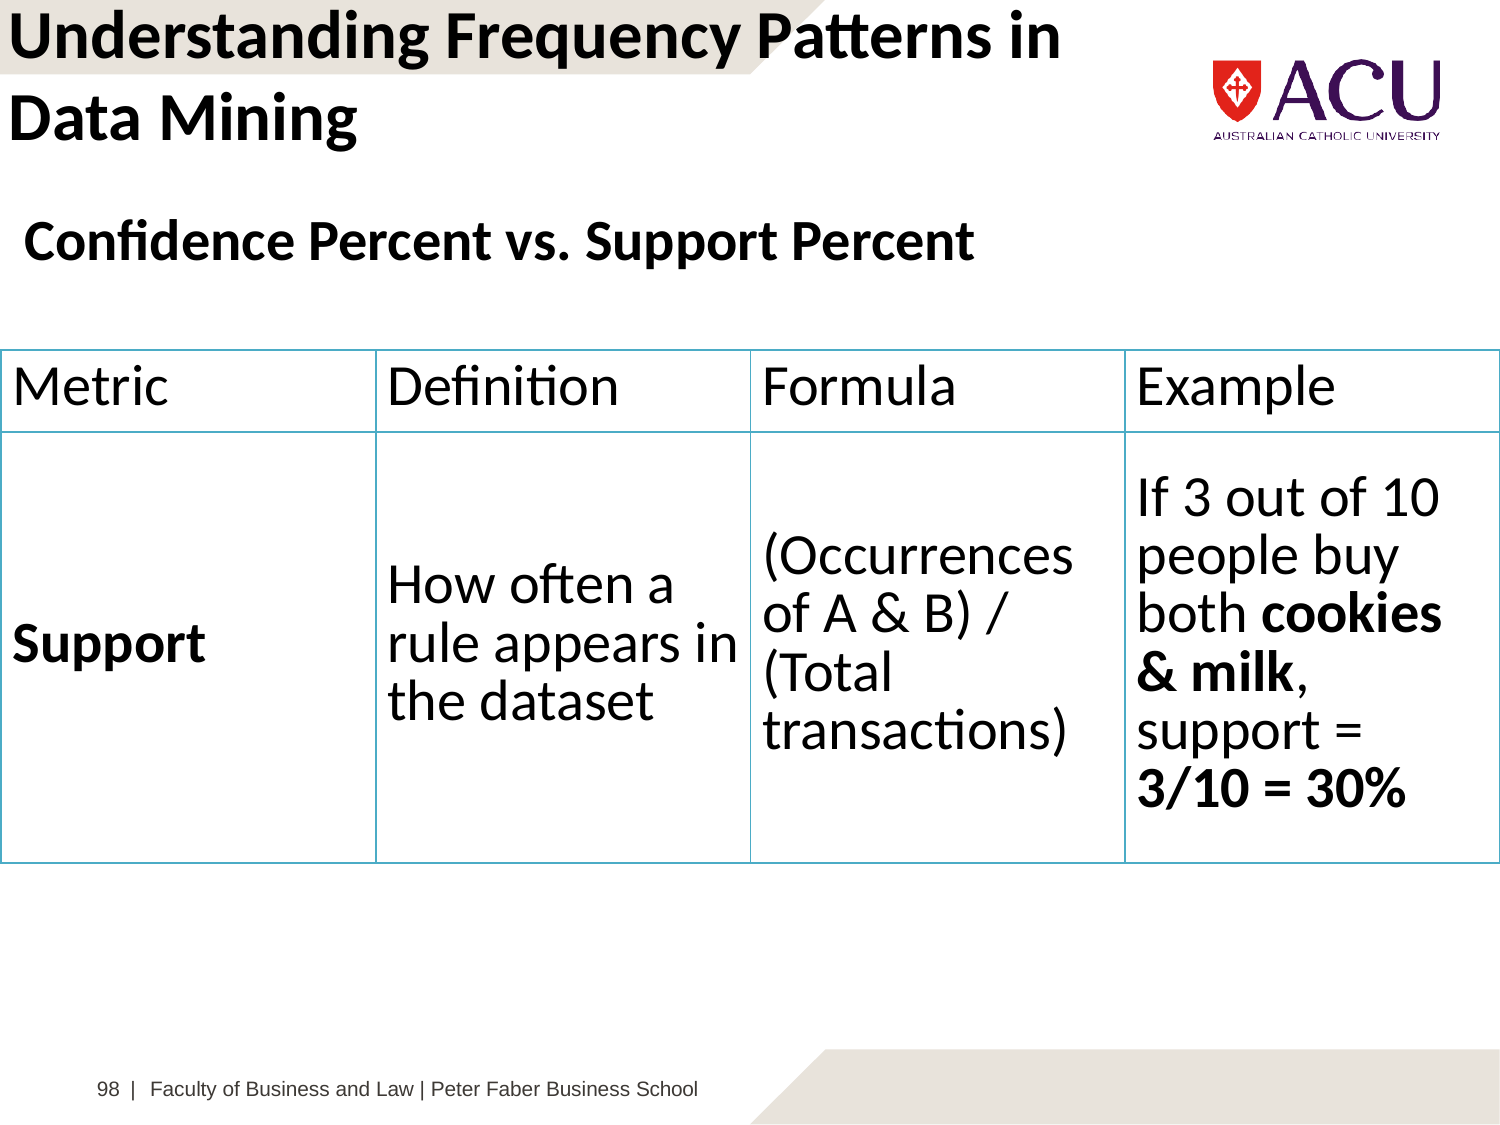

Understanding Frequency Patterns in Data Mining
Confidence Percent vs. Support Percent
| Metric | Definition | Formula | Example |
| --- | --- | --- | --- |
| Support | How often a rule appears in the dataset | (Occurrences of A & B) / (Total transactions) | If 3 out of 10 people buy both cookies & milk, support = 3/10 = 30% |
98 | Faculty of Business and Law | Peter Faber Business School